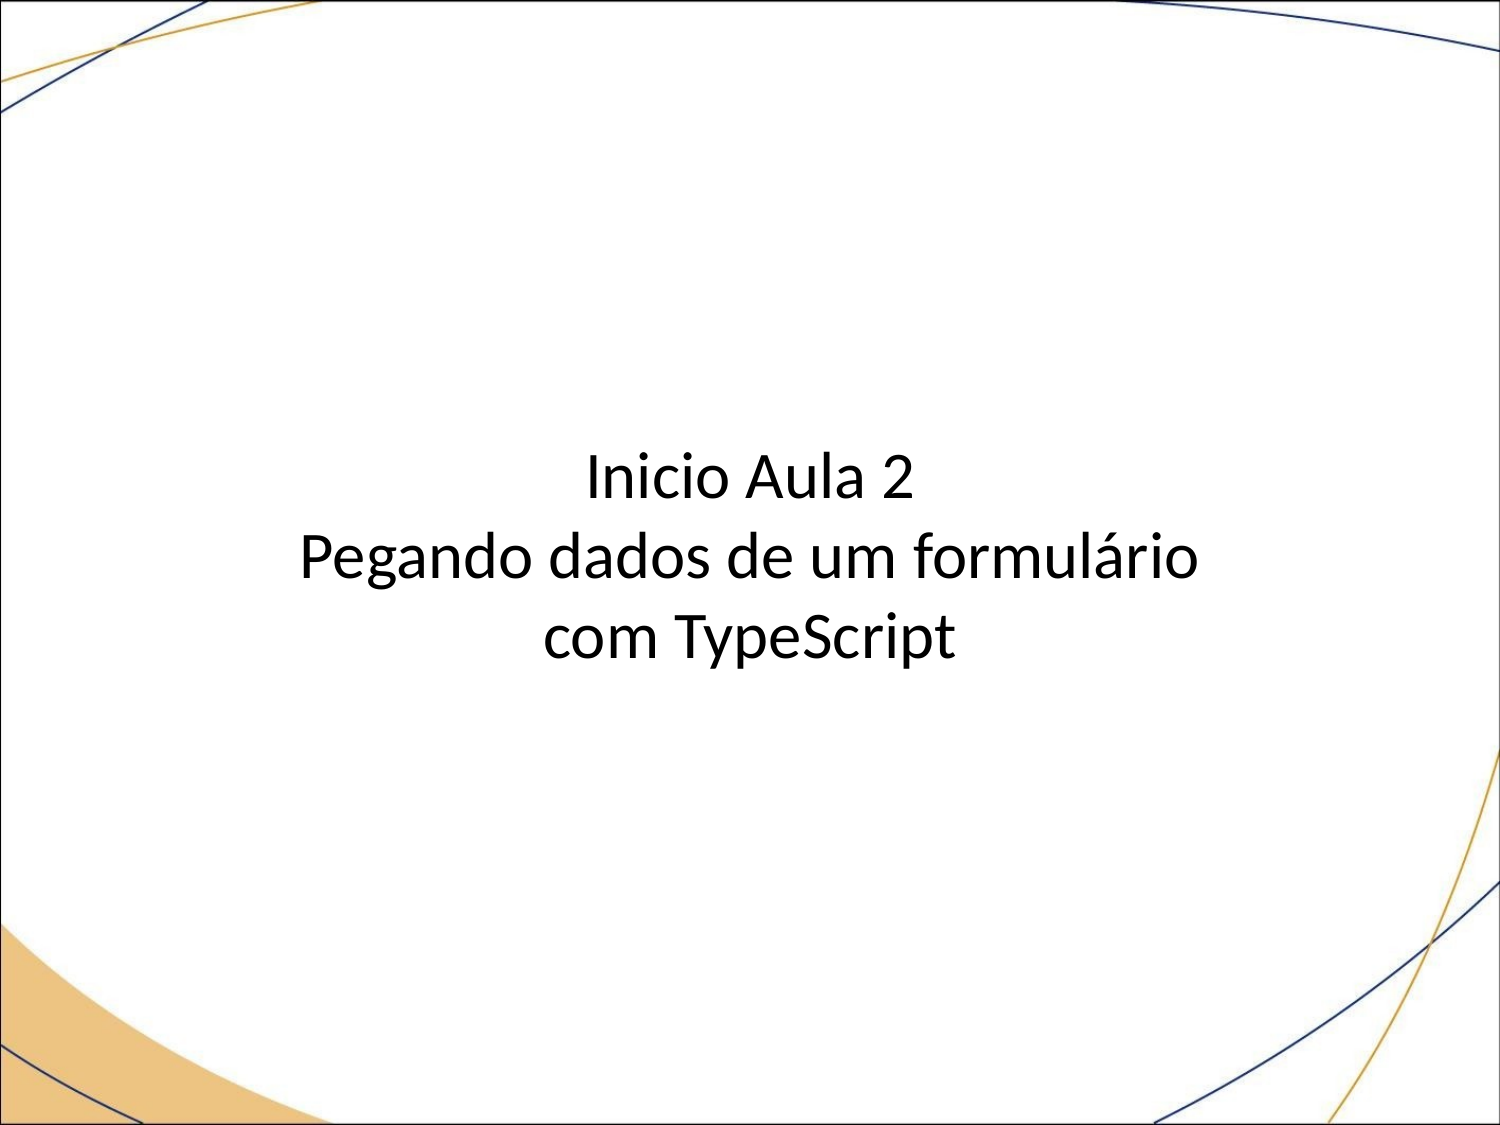

Inicio Aula 2
Pegando dados de um formulário com TypeScript